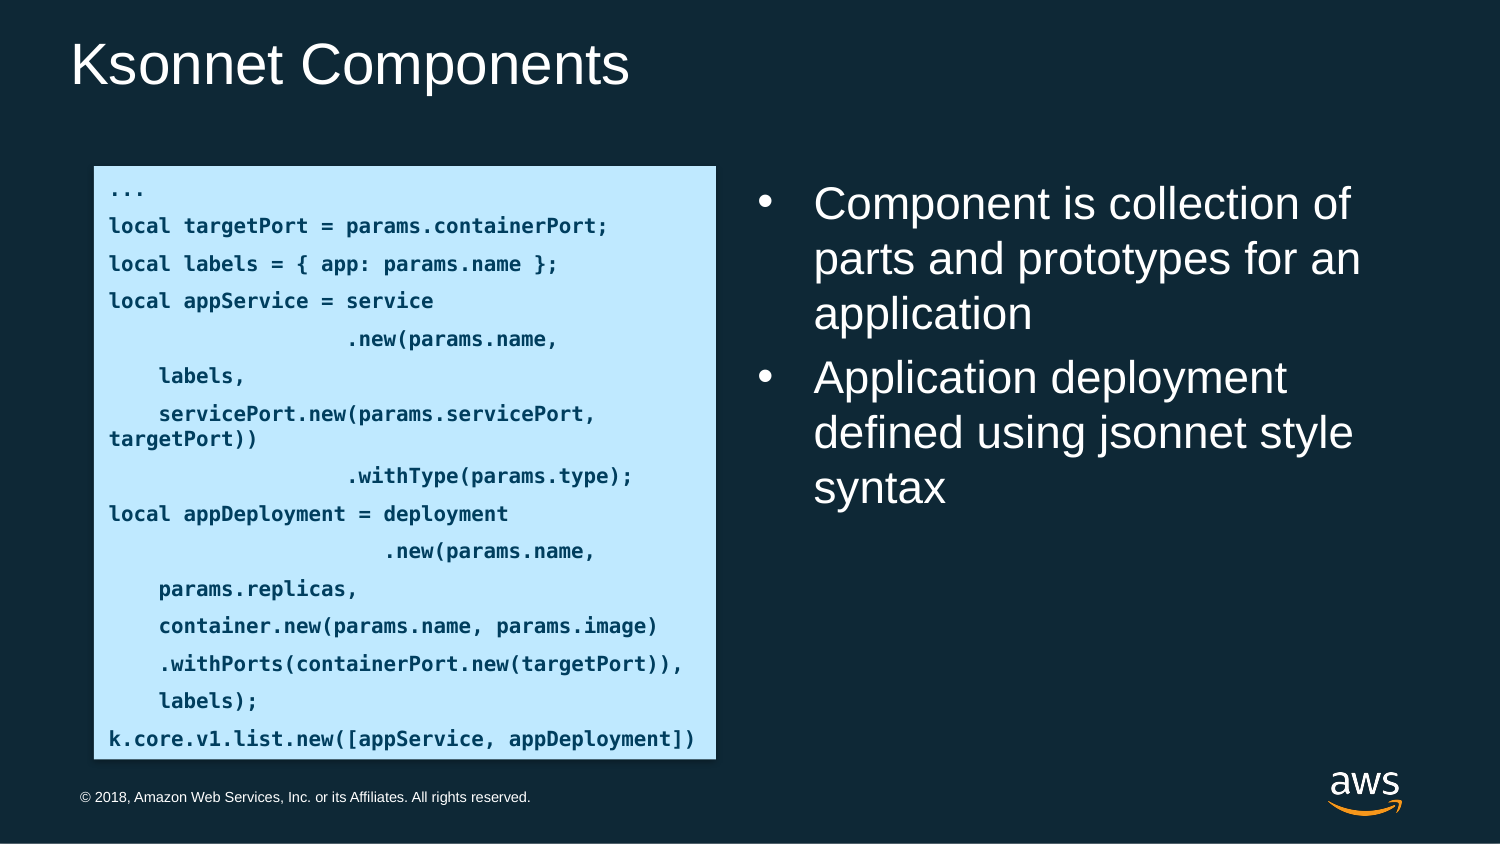

# Ksonnet Components
...
local targetPort = params.containerPort;
local labels = { app: params.name };
local appService = service
                   .new(params.name,
    labels,
    servicePort.new(params.servicePort, targetPort))
                   .withType(params.type);
local appDeployment = deployment
                      .new(params.name,
    params.replicas,
    container.new(params.name, params.image)
    .withPorts(containerPort.new(targetPort)),
    labels);
k.core.v1.list.new([appService, appDeployment])
Component is collection of parts and prototypes for an application
Application deployment defined using jsonnet style syntax